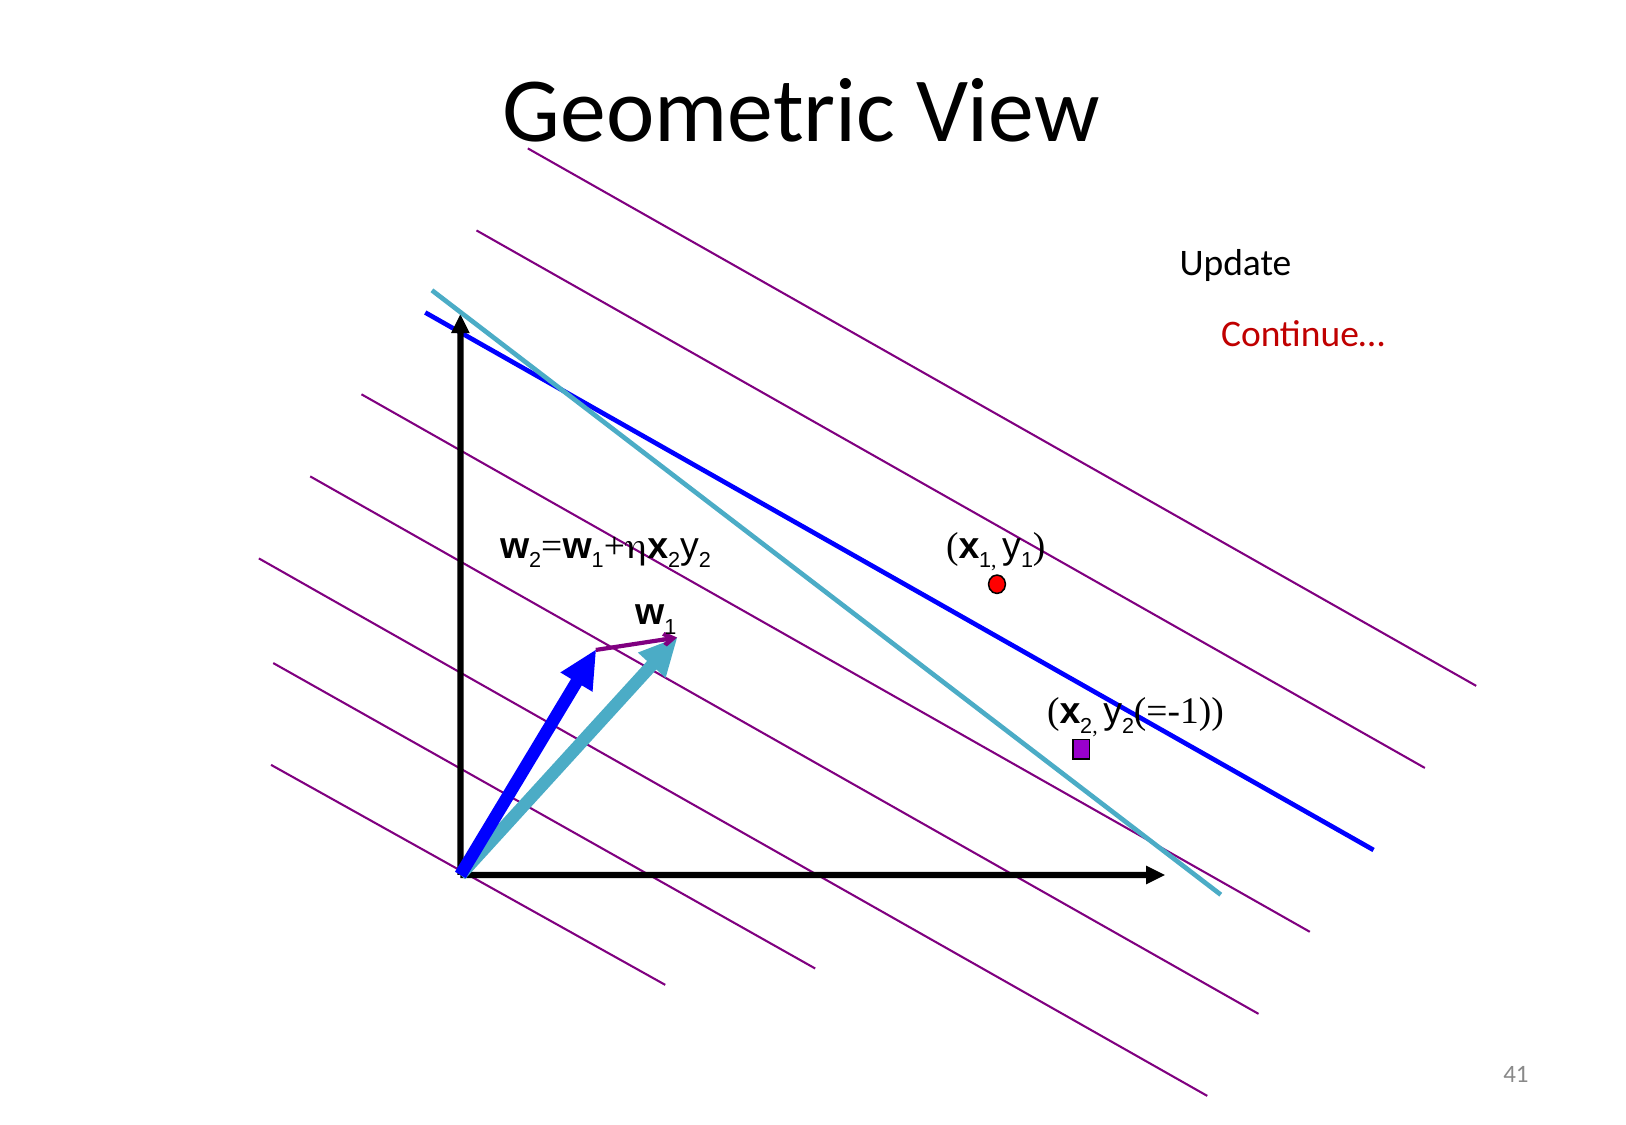

Geometric View

Update

Continue…

w2=w1+ηx2y2
(x1, y1)

w1

(x2, y2(=-1))

41